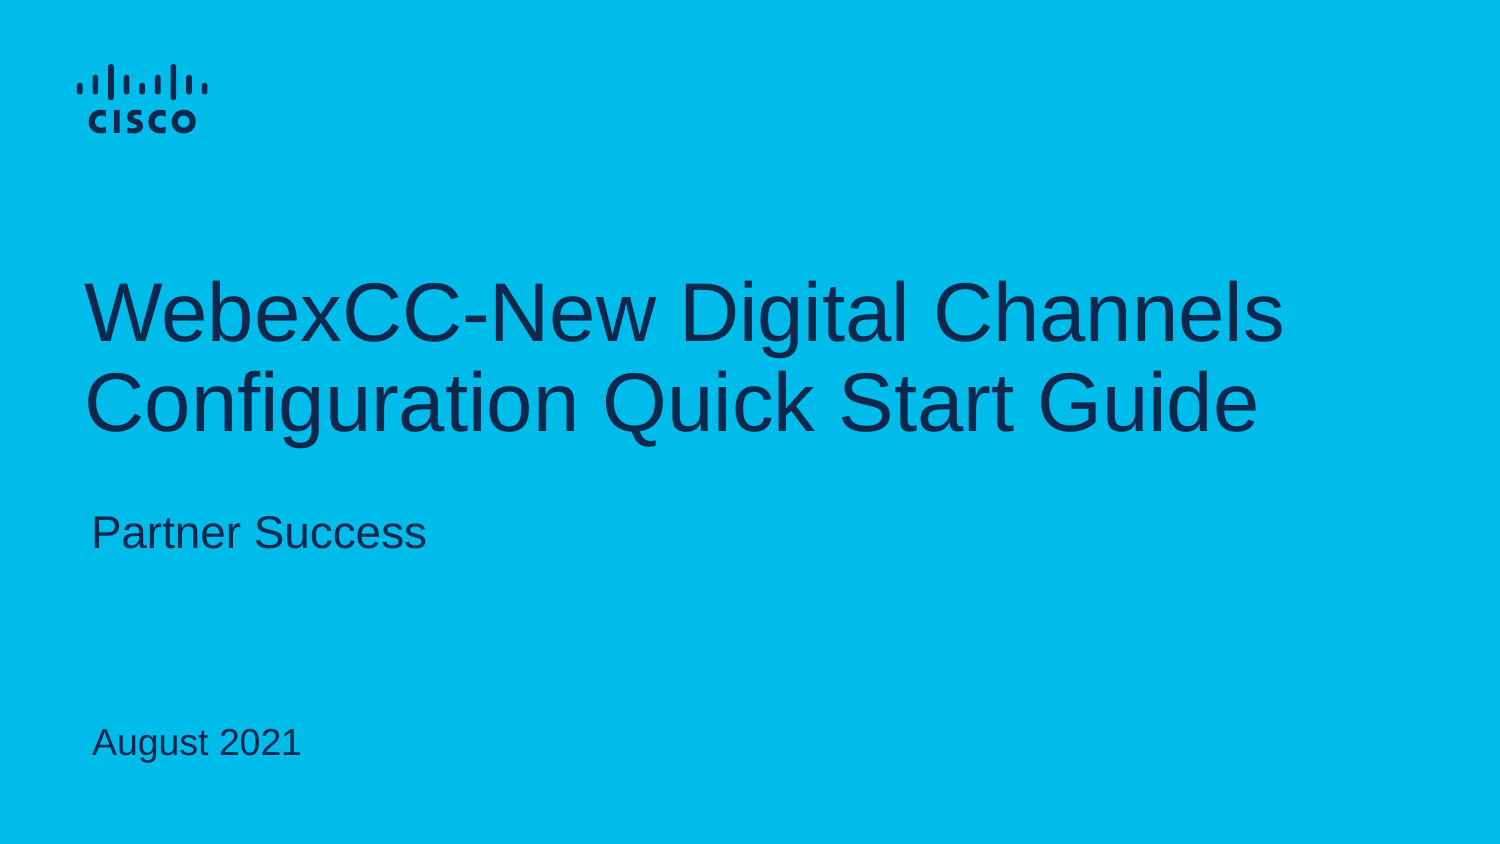

# WebexCC-New Digital Channels Configuration Quick Start Guide
Partner Success
August 2021